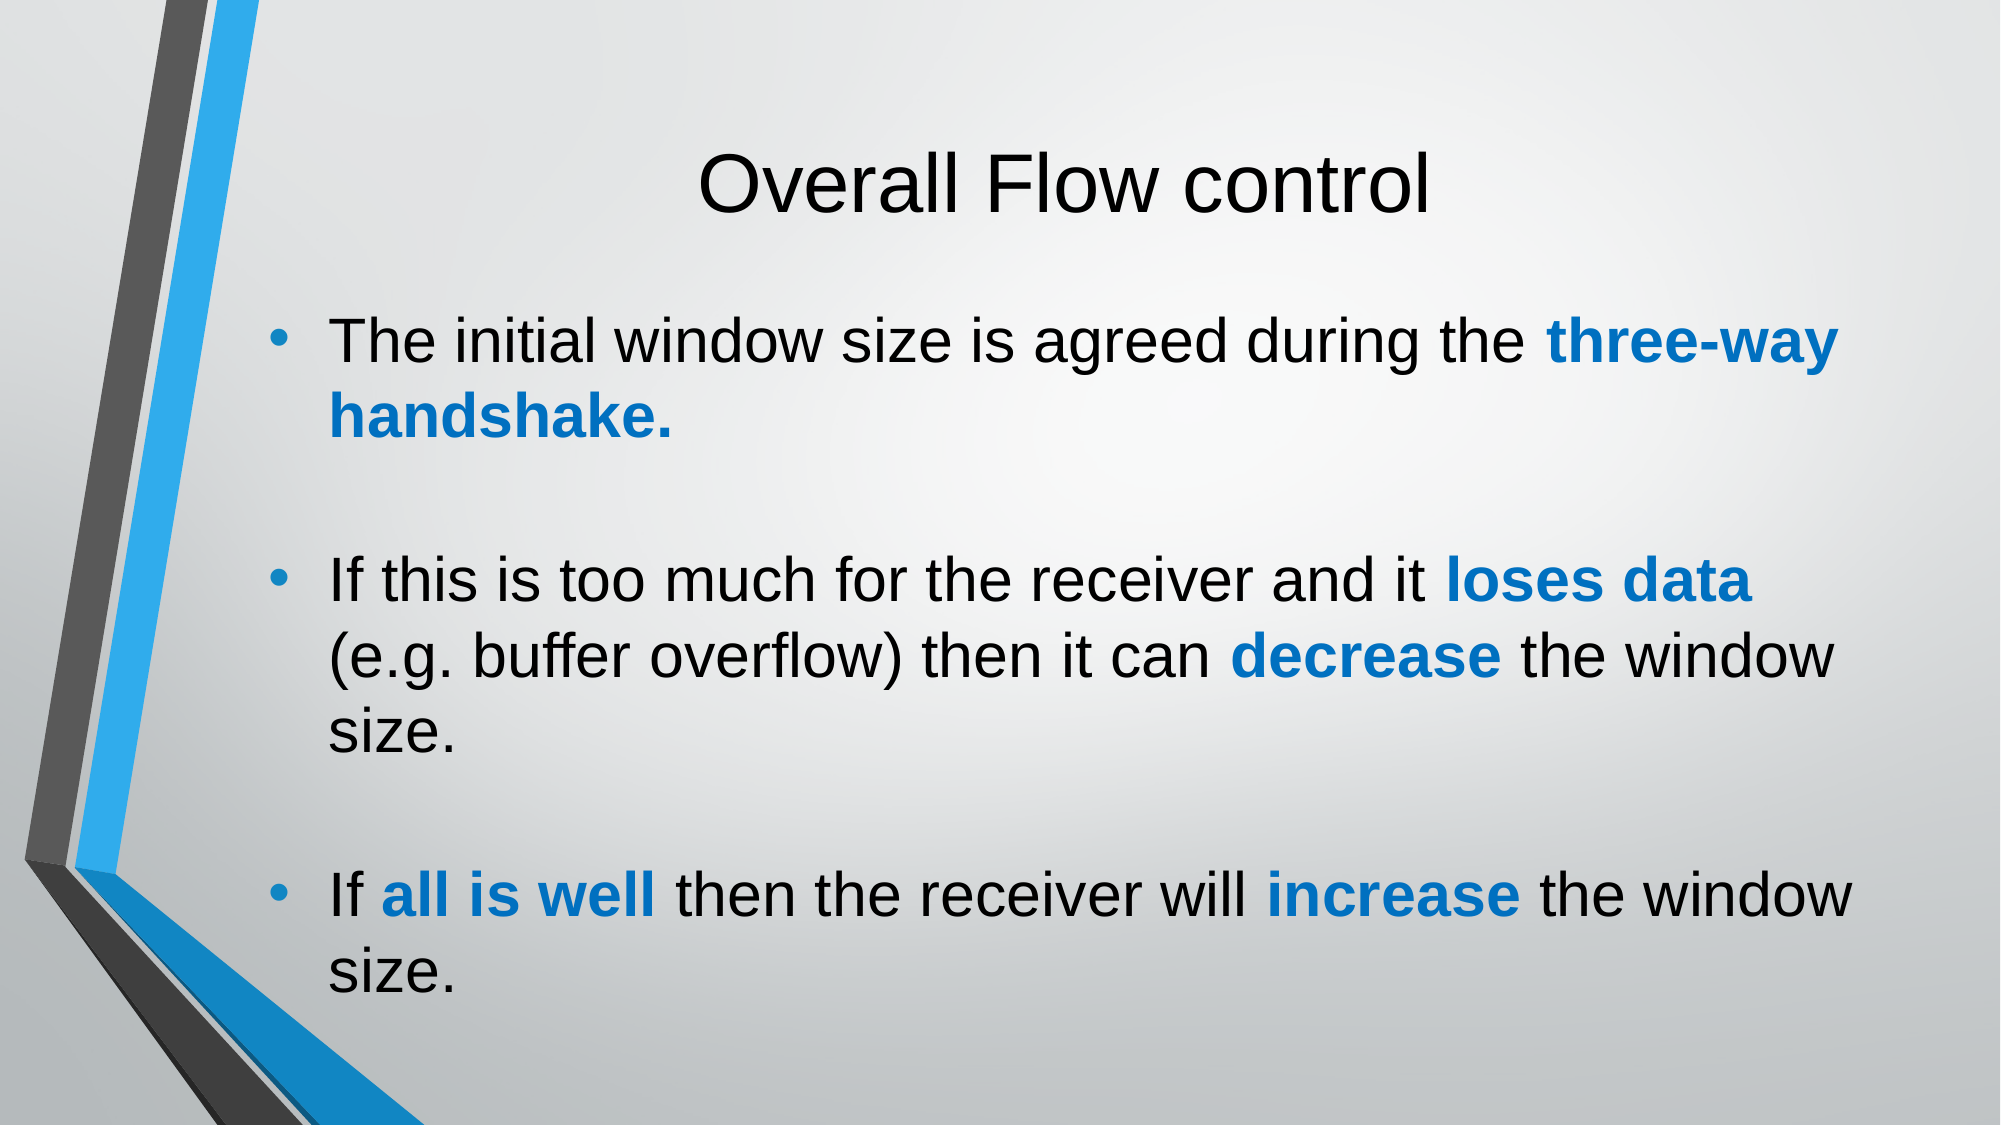

# Overall Flow control
The initial window size is agreed during the three-way handshake.

If this is too much for the receiver and it loses data (e.g. buffer overflow) then it can decrease the window size.

If all is well then the receiver will increase the window size.